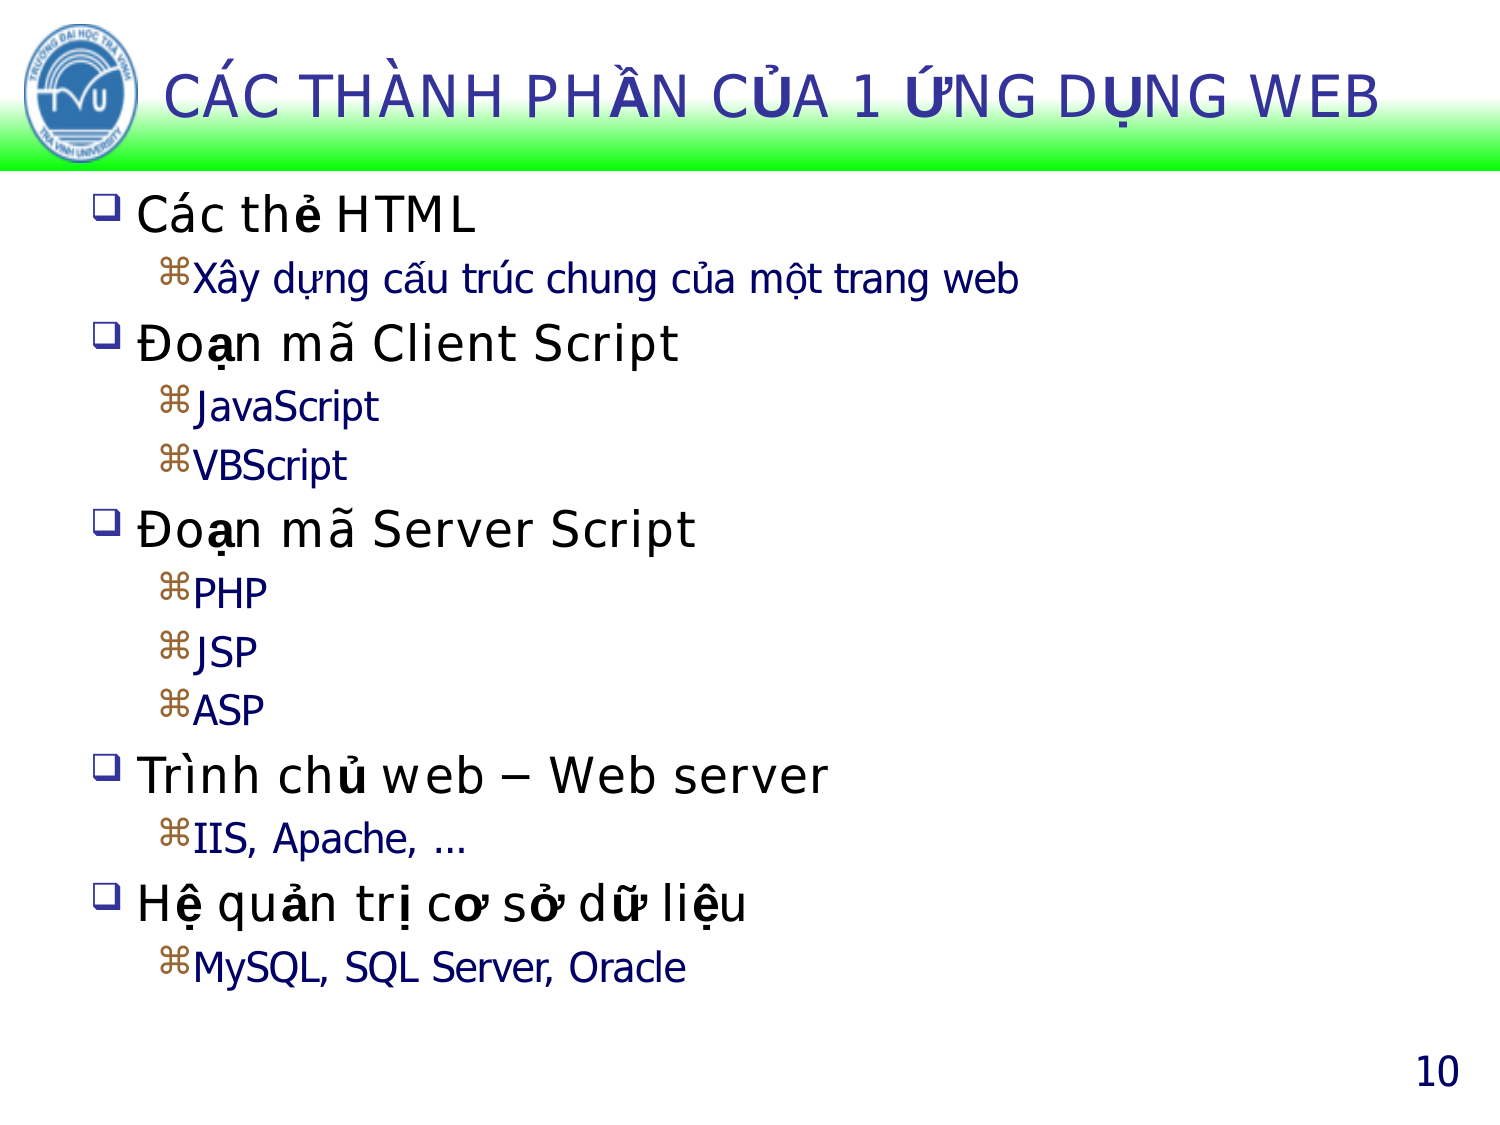

# CÁC THÀNH PHẦN CỦA 1 ỨNG DỤNG WEB
Các thẻ HTML
Xây dựng cấu trúc chung của một trang web
Đoạn mã Client Script
JavaScript
VBScript
Đoạn mã Server Script
PHP
JSP
ASP
Trình chủ web – Web server
IIS, Apache, …
Hệ quản trị cơ sở dữ liệu
MySQL, SQL Server, Oracle
10